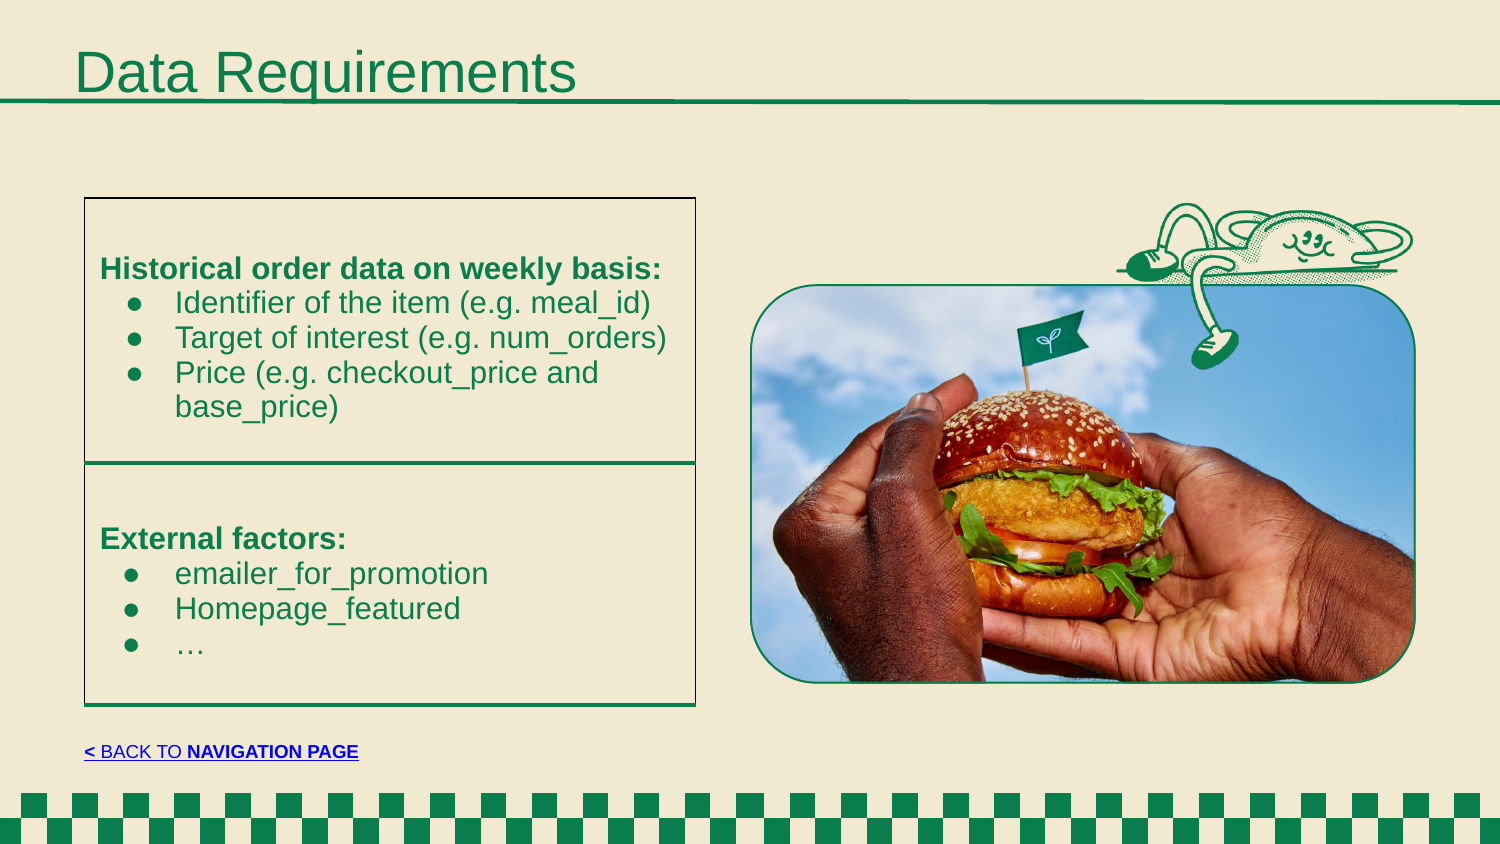

Data Requirements
| Historical order data on weekly basis: Identifier of the item (e.g. meal\_id) Target of interest (e.g. num\_orders) Price (e.g. checkout\_price and base\_price) |
| --- |
| External factors: emailer\_for\_promotion Homepage\_featured … |

< BACK TO NAVIGATION PAGE